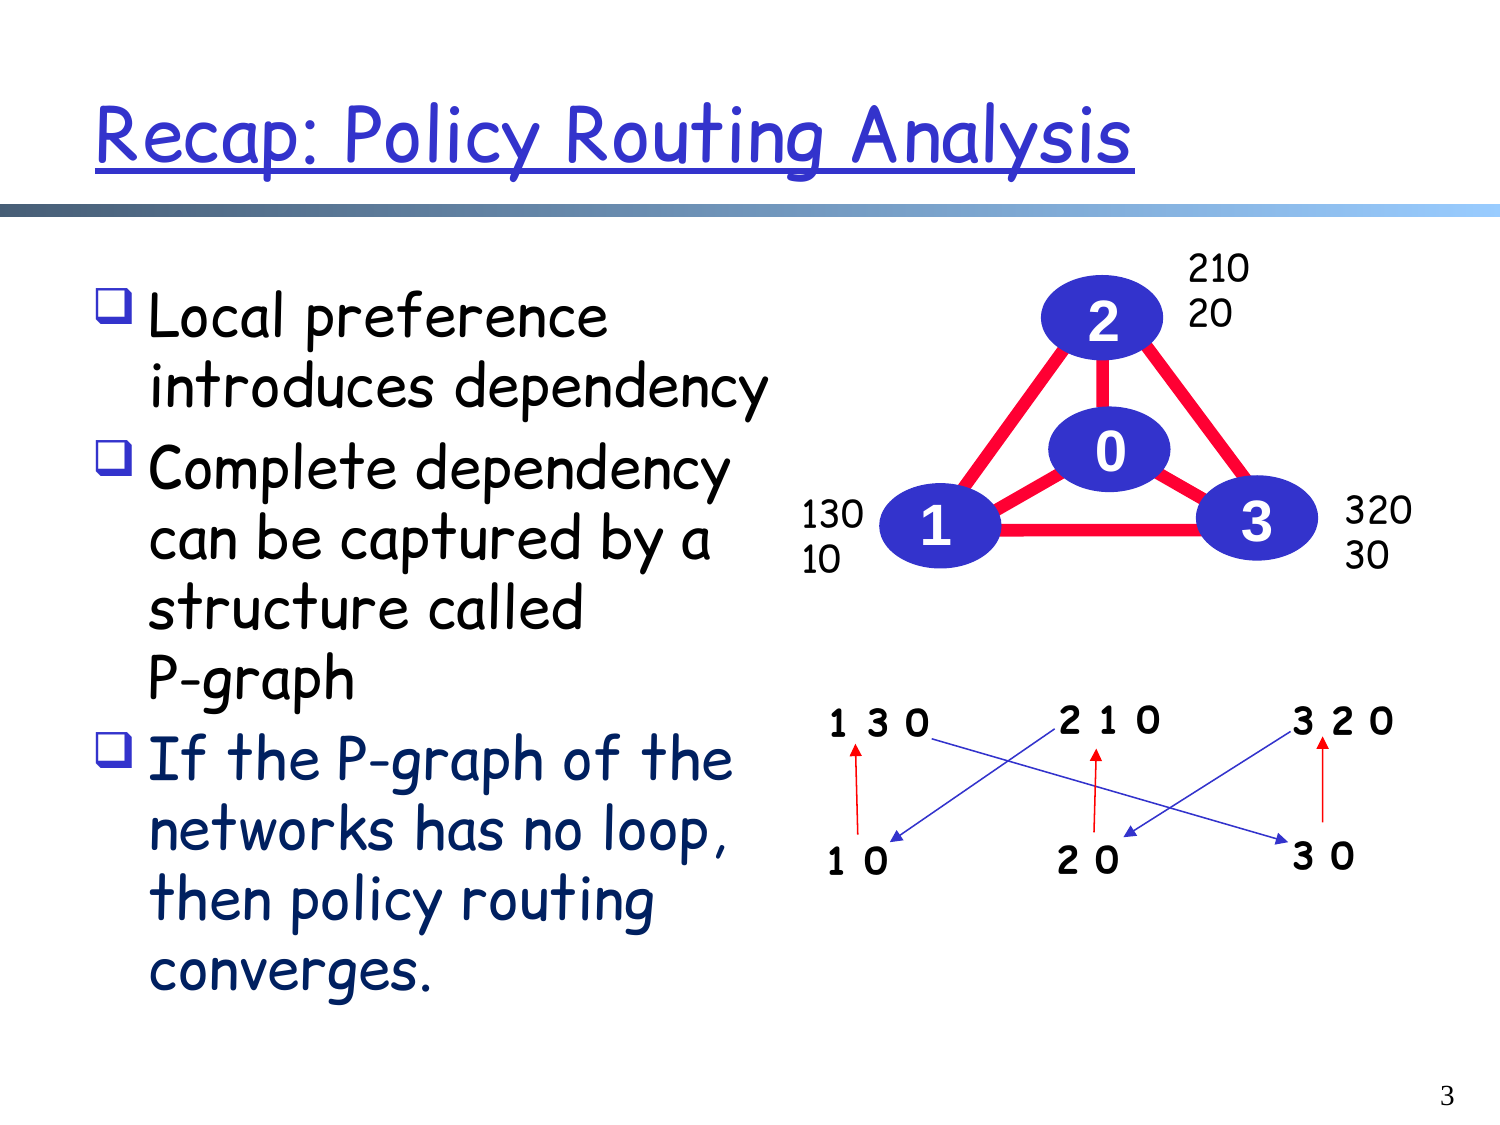

# Recap: Policy Routing Analysis
210
20
2

0

3

1

320
30
130
10
Local preference introduces dependency
Complete dependency can be captured by a structure called
P-graph
If the P-graph of the networks has no loop, then policy routing converges.

2 1 0
3 2 0
1 3 0
3 0
2 0
1 0

3